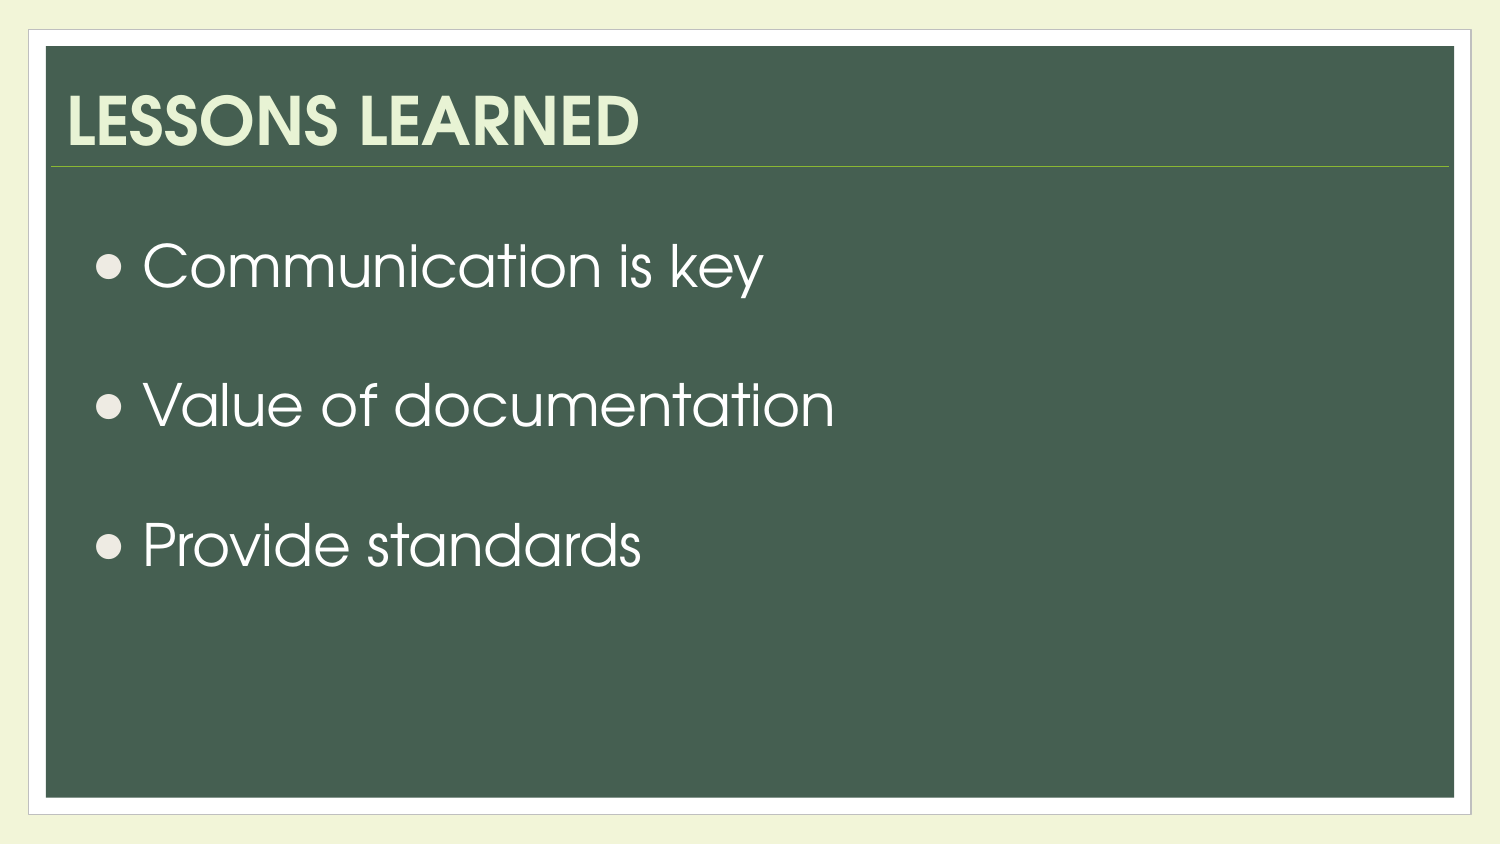

# Lessons Learned

 Communication is key

 Value of documentation

 Provide standards